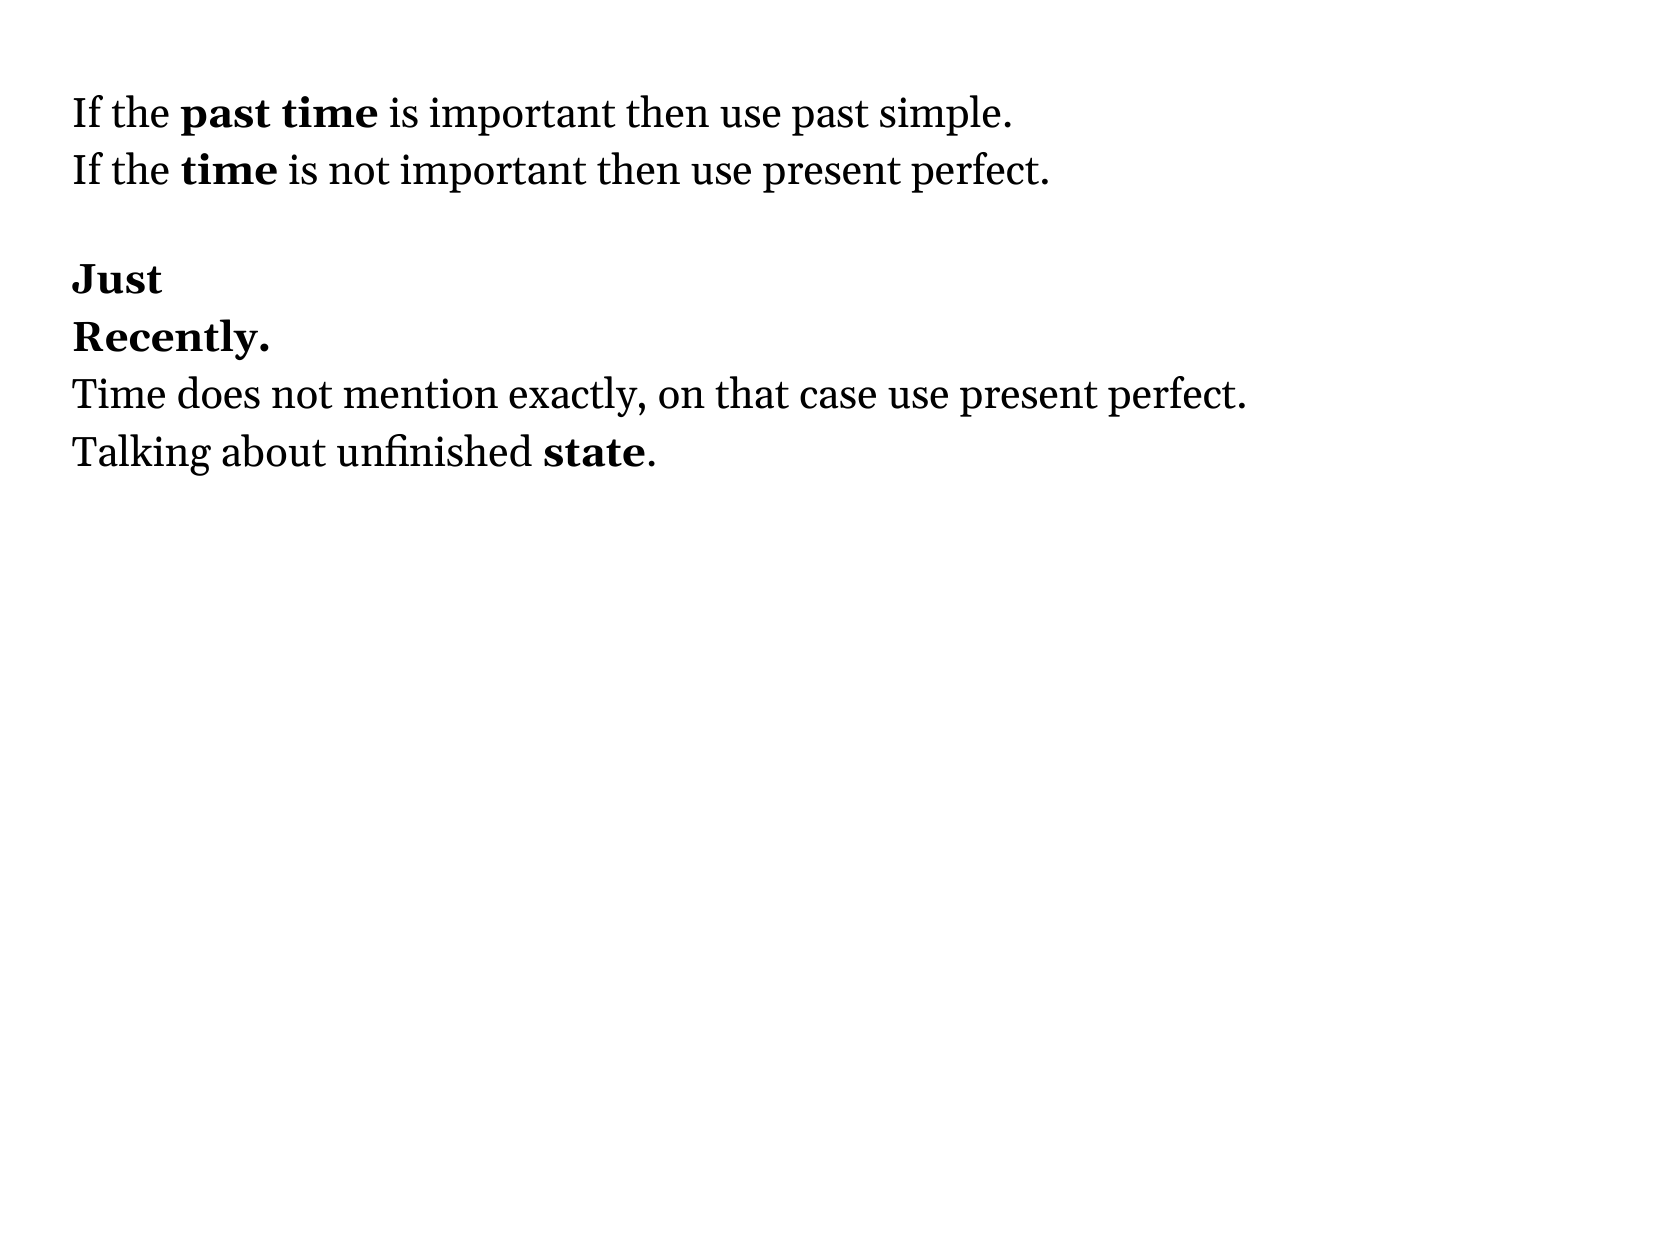

If the past time is important then use past simple.
If the time is not important then use present perfect.

Just
Recently.
Time does not mention exactly, on that case use present perfect.
Talking about unfinished state.